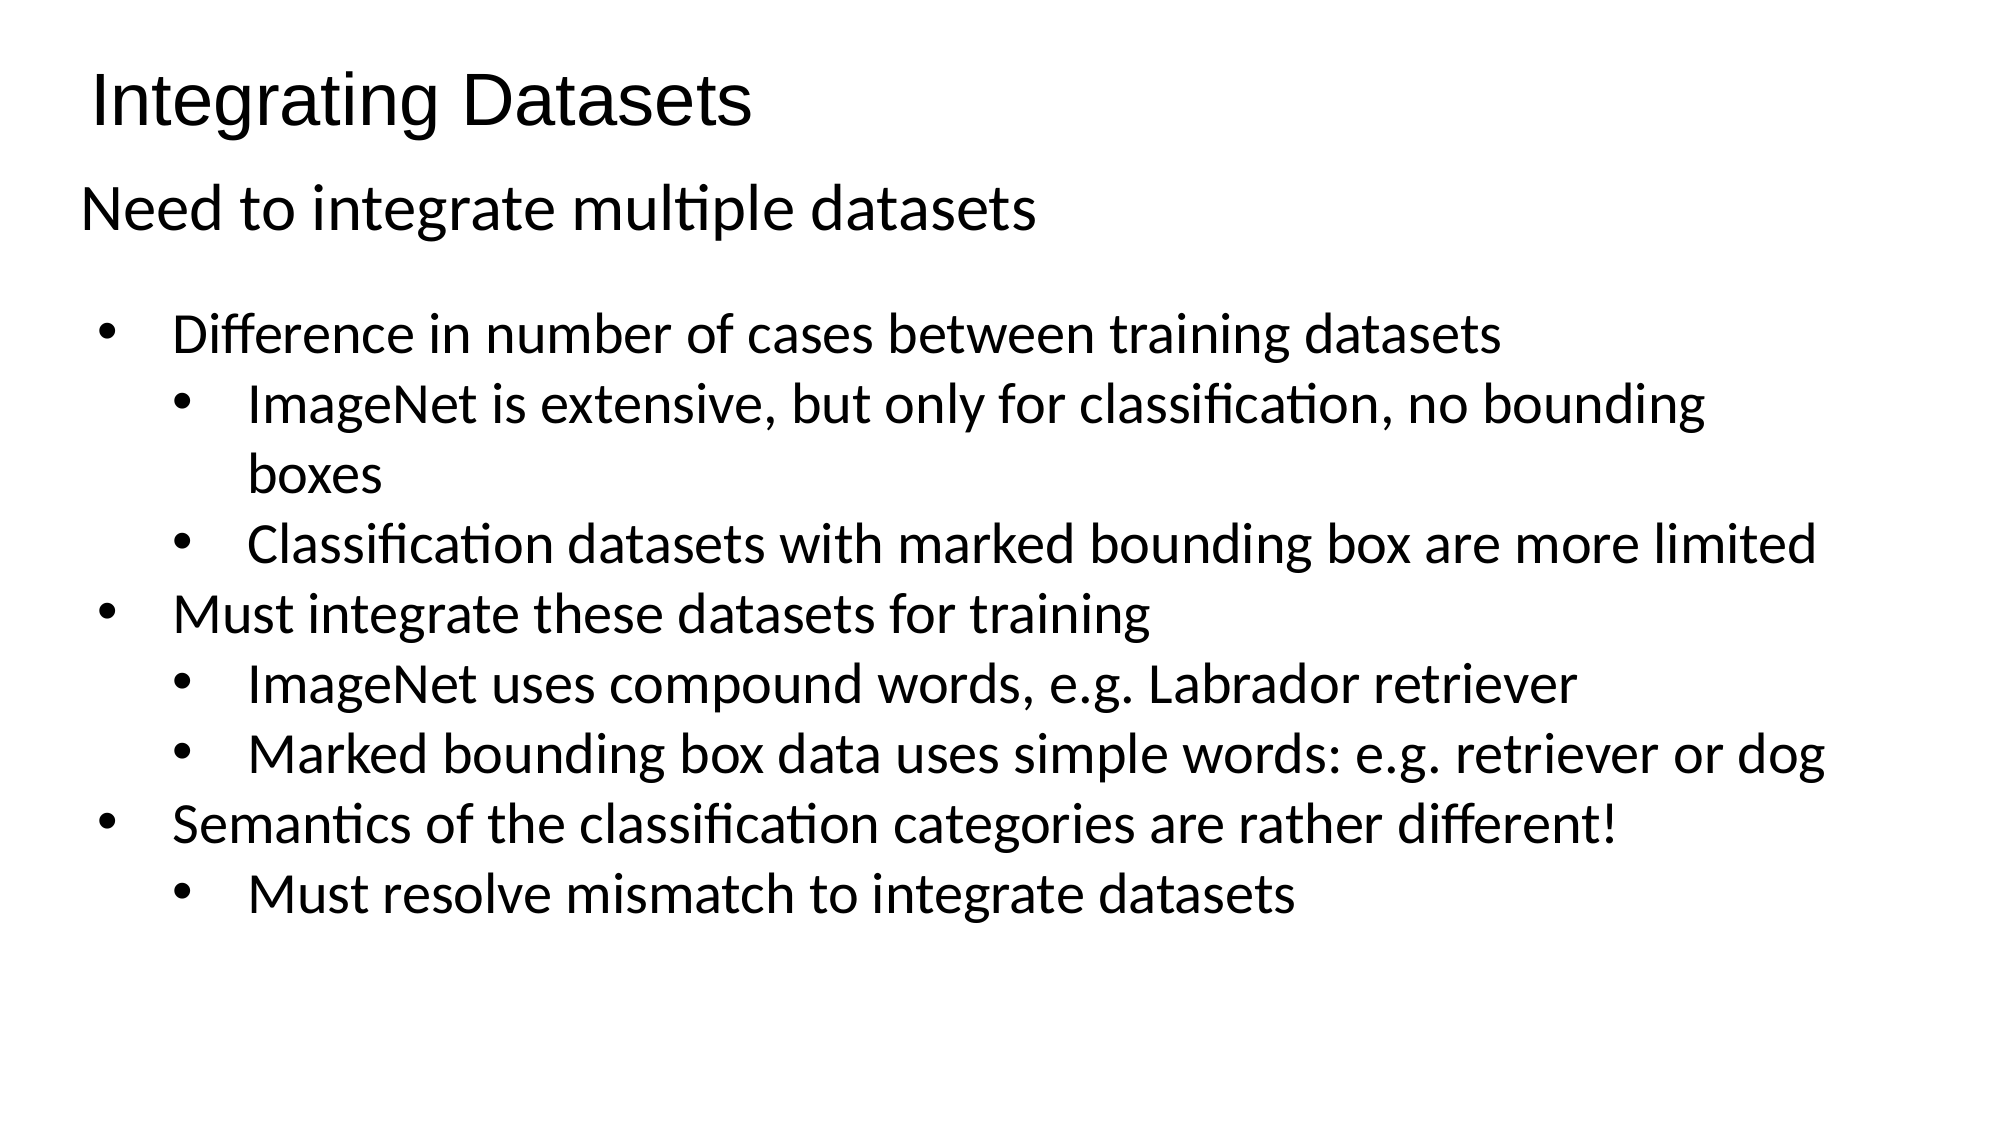

Integrating Datasets
Need to integrate multiple datasets
Difference in number of cases between training datasets
ImageNet is extensive, but only for classification, no bounding boxes
Classification datasets with marked bounding box are more limited
Must integrate these datasets for training
ImageNet uses compound words, e.g. Labrador retriever
Marked bounding box data uses simple words: e.g. retriever or dog
Semantics of the classification categories are rather different!
Must resolve mismatch to integrate datasets